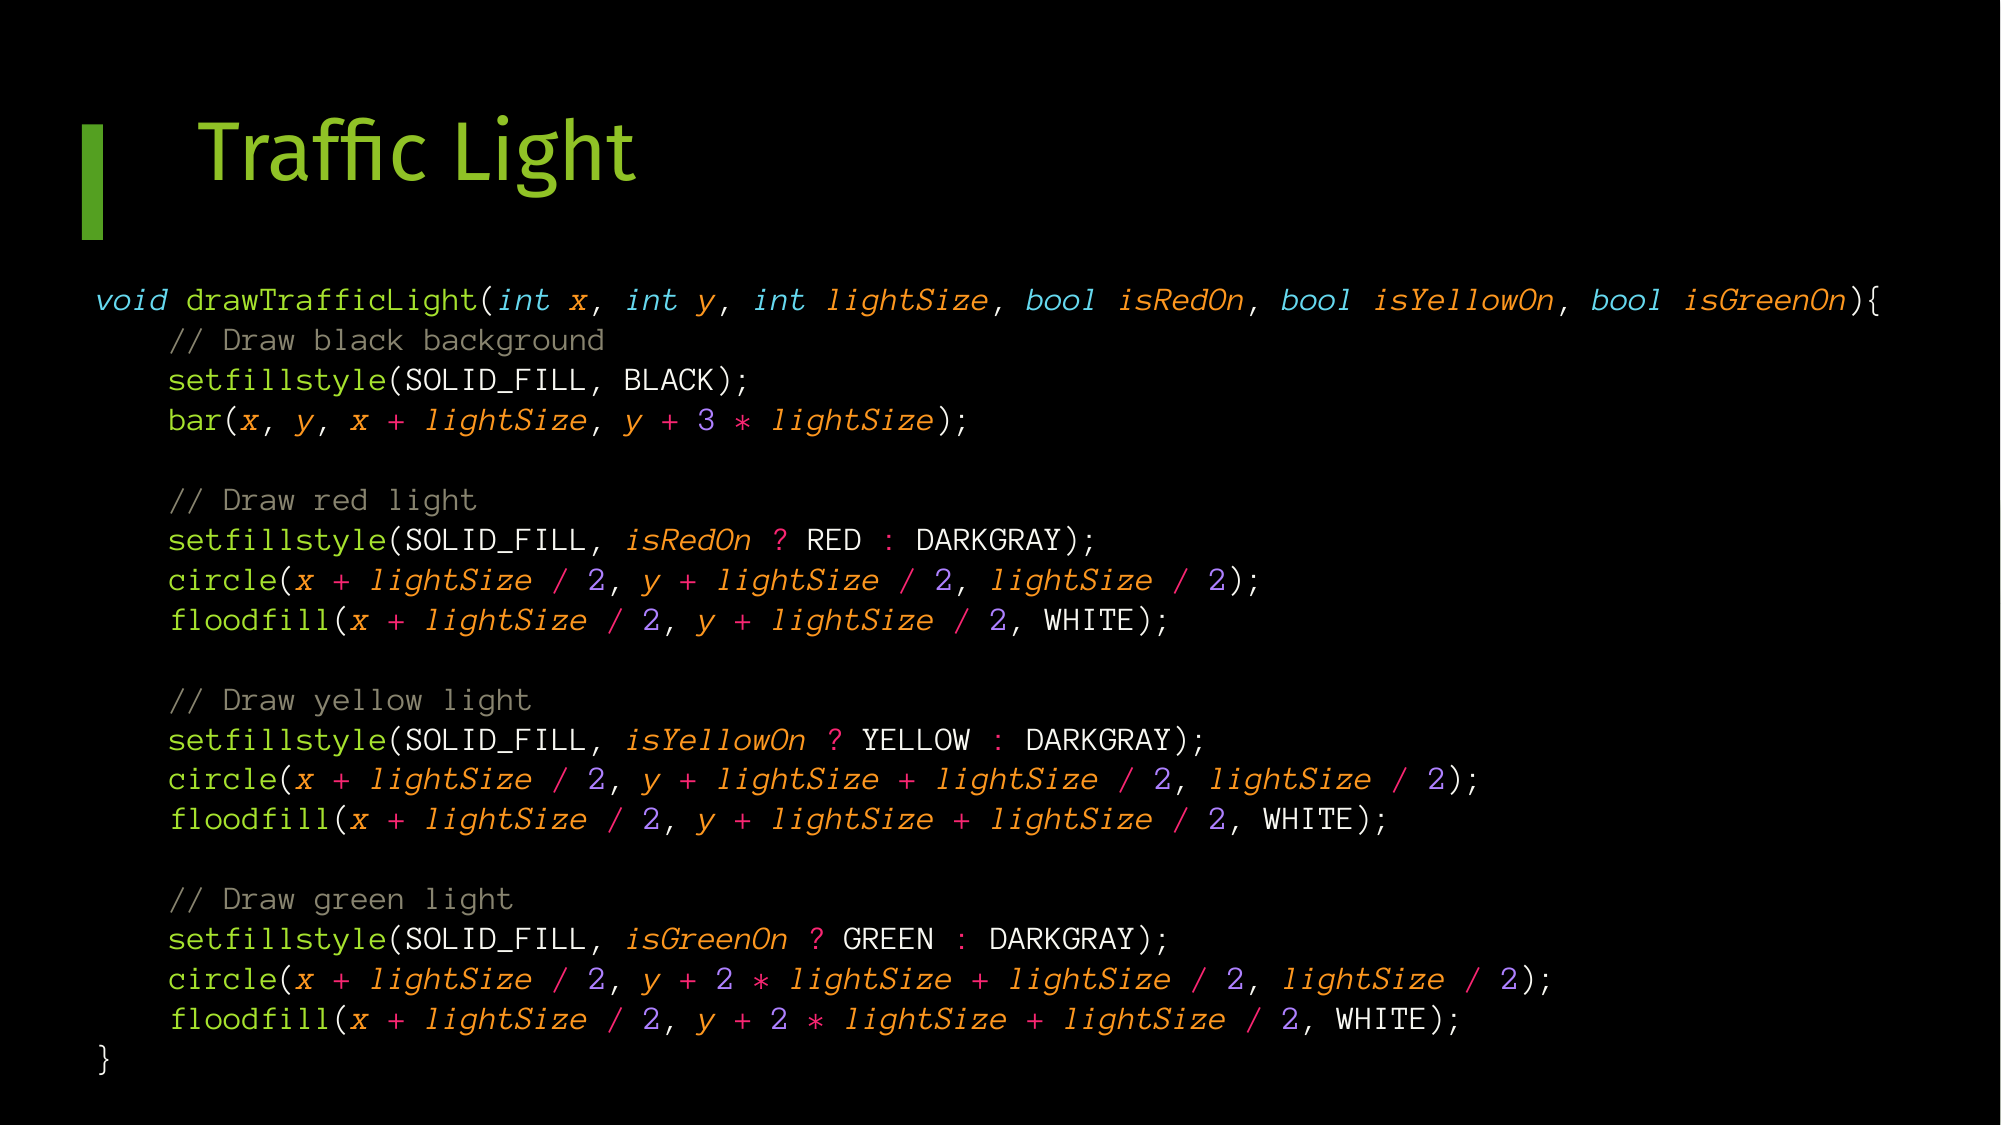

# Traffic Light

void drawTrafficLight(int x, int y, int lightSize, bool isRedOn, bool isYellowOn, bool isGreenOn){
    // Draw black background
    setfillstyle(SOLID_FILL, BLACK);
    bar(x, y, x + lightSize, y + 3 * lightSize);
    // Draw red light
    setfillstyle(SOLID_FILL, isRedOn ? RED : DARKGRAY);
    circle(x + lightSize / 2, y + lightSize / 2, lightSize / 2);
    floodfill(x + lightSize / 2, y + lightSize / 2, WHITE);
    // Draw yellow light
    setfillstyle(SOLID_FILL, isYellowOn ? YELLOW : DARKGRAY);
    circle(x + lightSize / 2, y + lightSize + lightSize / 2, lightSize / 2);
    floodfill(x + lightSize / 2, y + lightSize + lightSize / 2, WHITE);
    // Draw green light
    setfillstyle(SOLID_FILL, isGreenOn ? GREEN : DARKGRAY);
    circle(x + lightSize / 2, y + 2 * lightSize + lightSize / 2, lightSize / 2);
    floodfill(x + lightSize / 2, y + 2 * lightSize + lightSize / 2, WHITE);
}